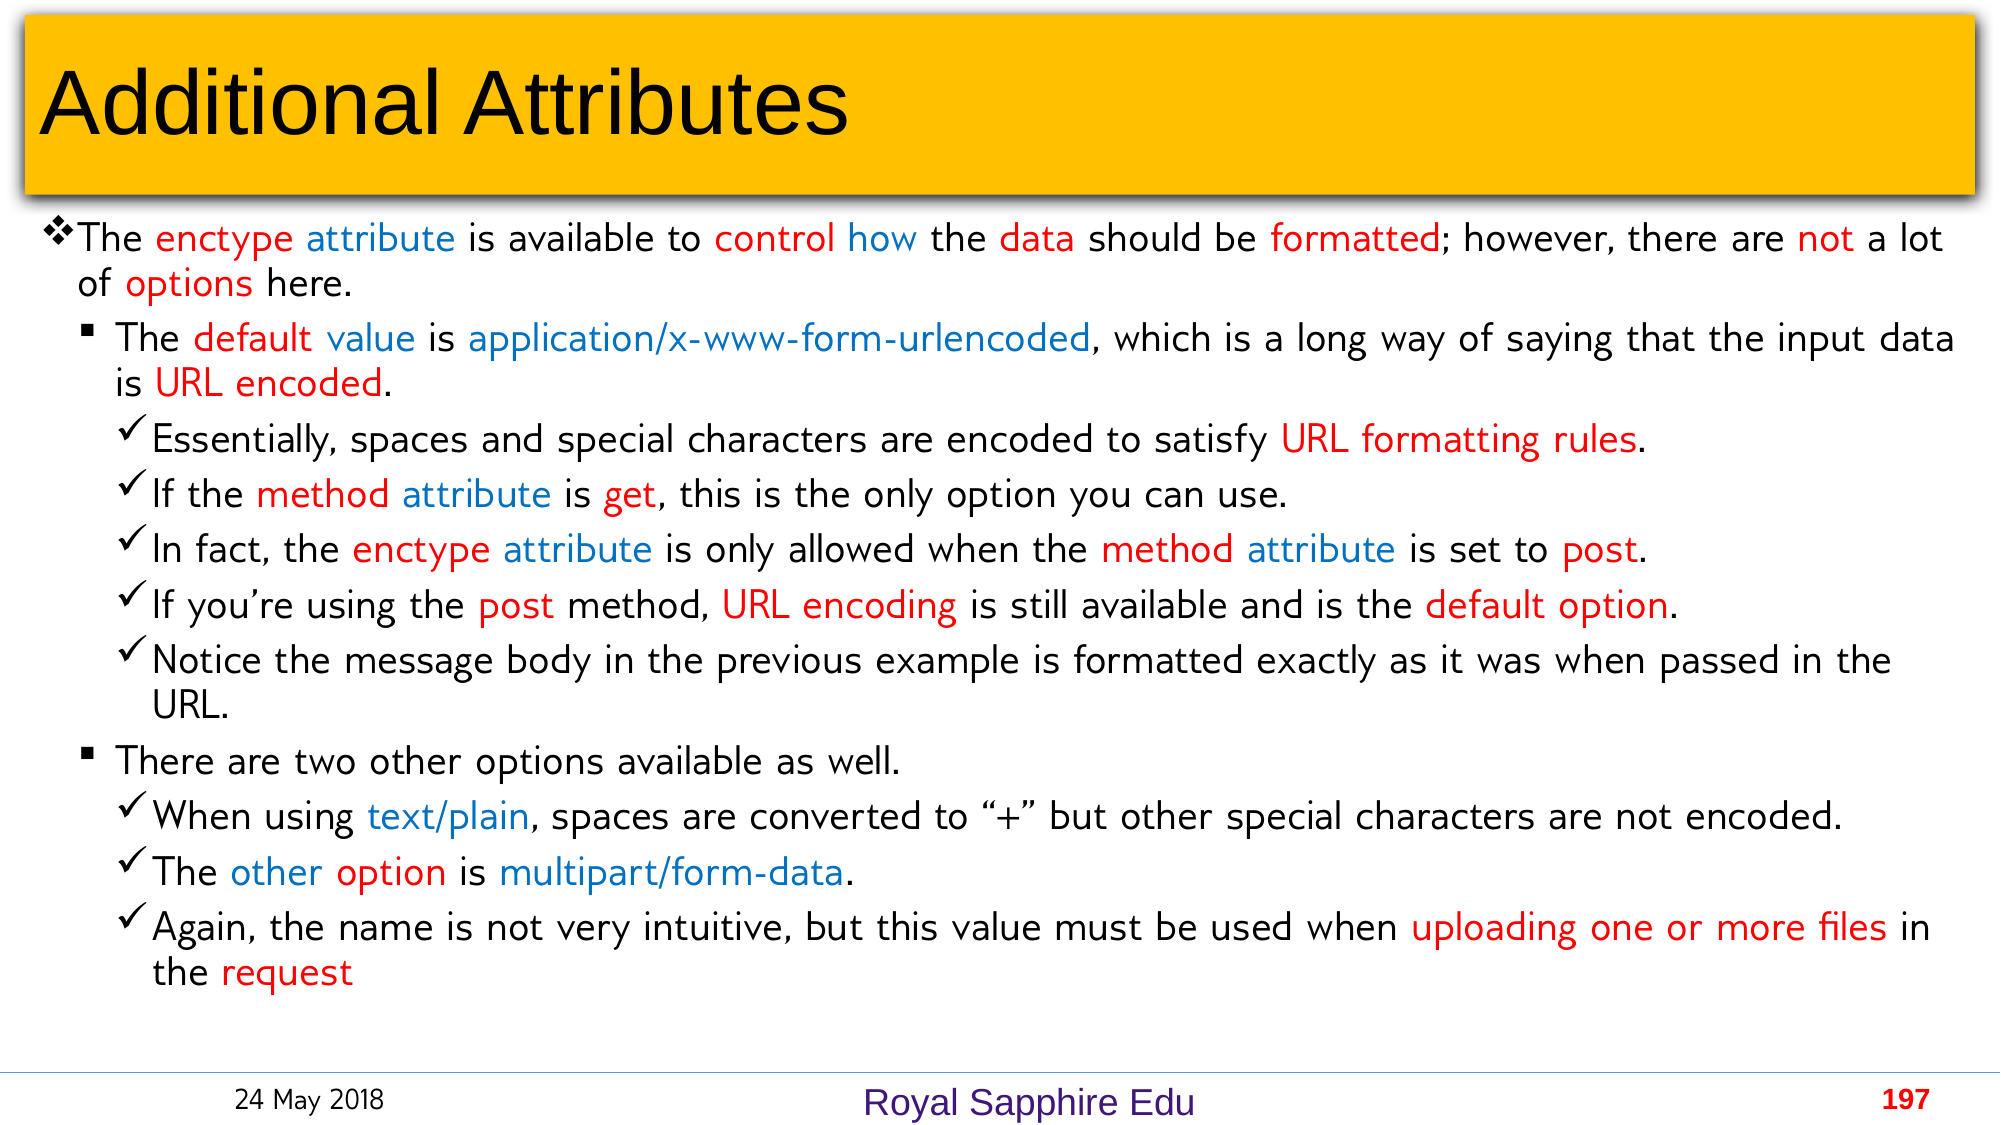

# Additional Attributes
The enctype attribute is available to control how the data should be formatted; however, there are not a lot of options here.
The default value is application/x-www-form-urlencoded, which is a long way of saying that the input data is URL encoded.
Essentially, spaces and special characters are encoded to satisfy URL formatting rules.
If the method attribute is get, this is the only option you can use.
In fact, the enctype attribute is only allowed when the method attribute is set to post.
If you’re using the post method, URL encoding is still available and is the default option.
Notice the message body in the previous example is formatted exactly as it was when passed in the URL.
There are two other options available as well.
When using text/plain, spaces are converted to “+” but other special characters are not encoded.
The other option is multipart/form-data.
Again, the name is not very intuitive, but this value must be used when uploading one or more files in the request
24 May 2018
197